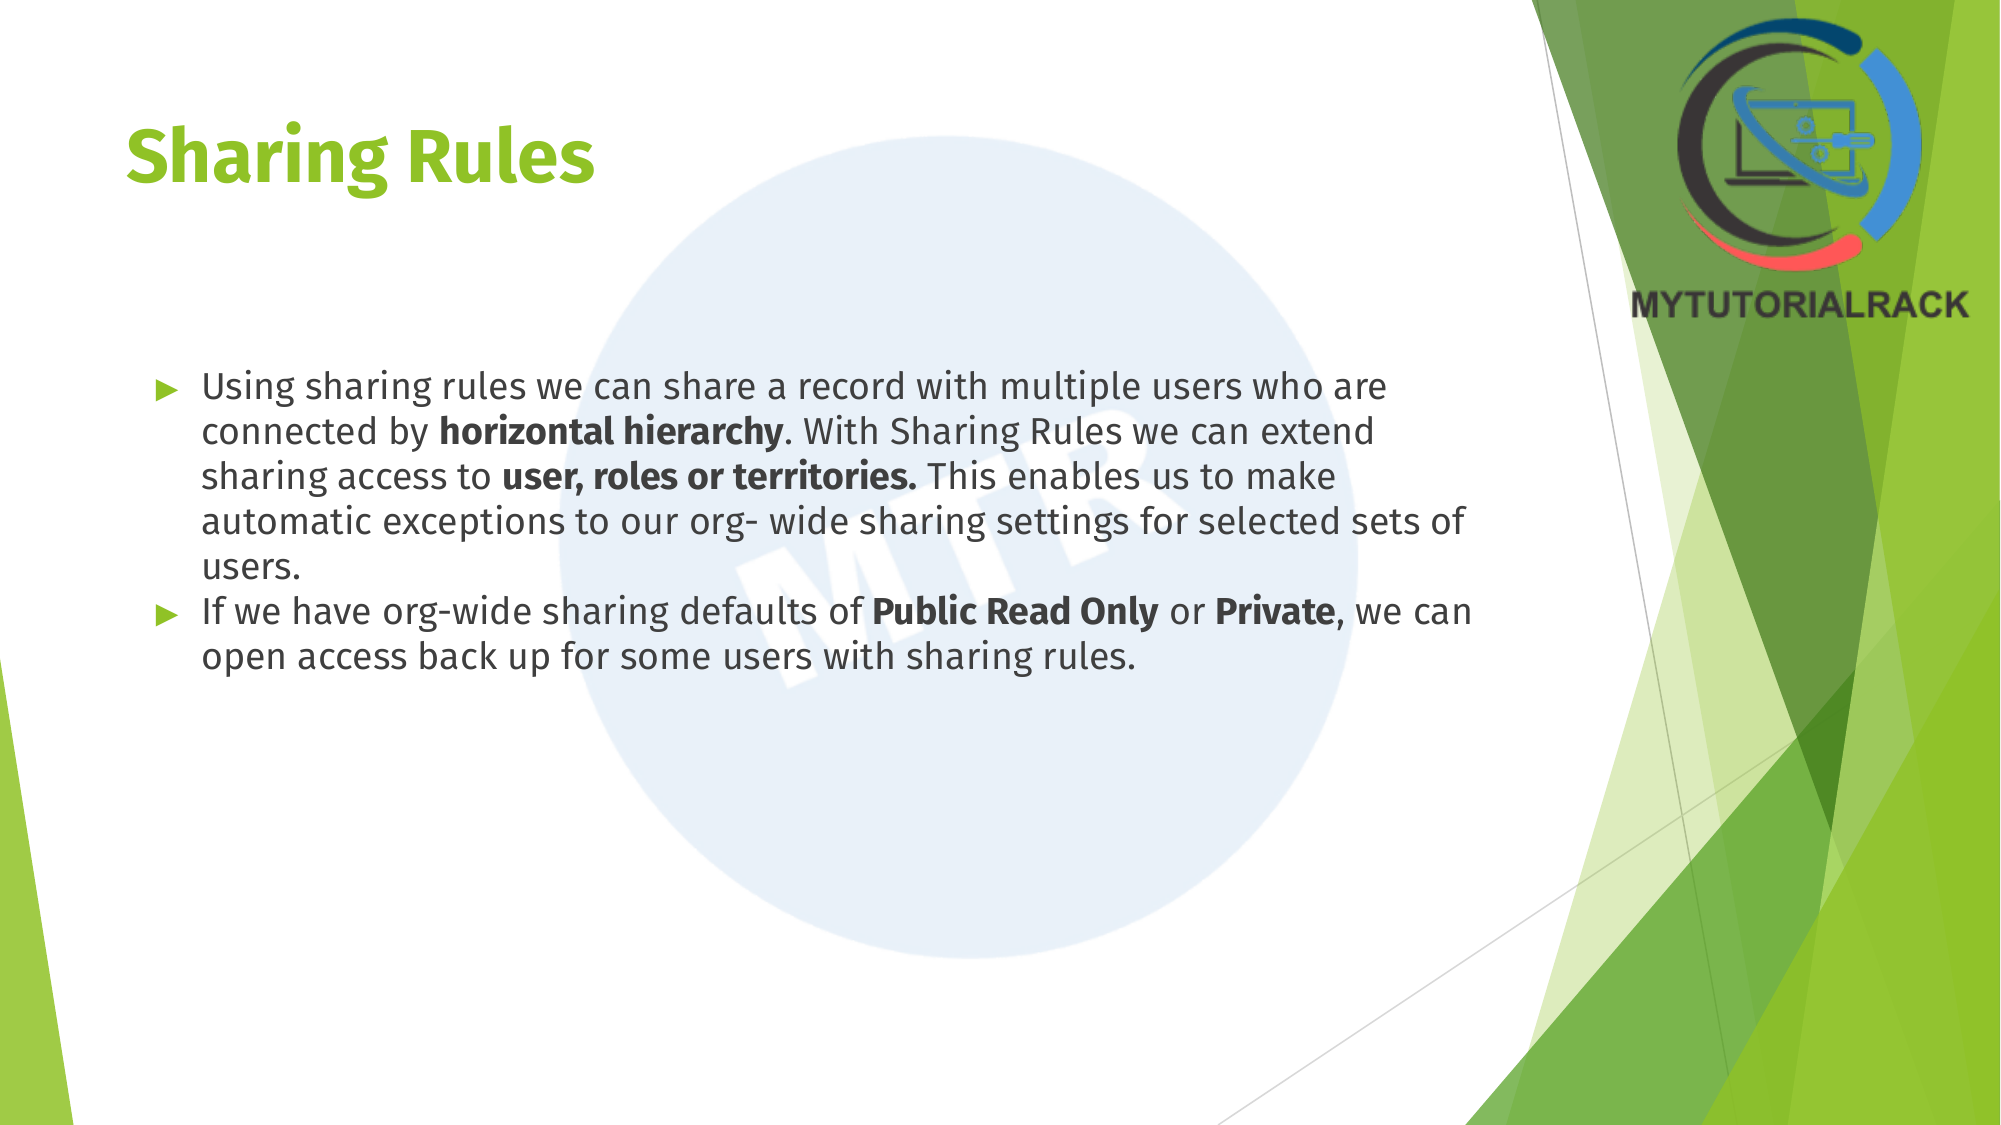

# Sharing Rules

Using sharing rules we can share a record with multiple users who are connected by horizontal hierarchy. With Sharing Rules we can extend sharing access to user, roles or territories. This enables us to make automatic exceptions to our org- wide sharing settings for selected sets of users.
If we have org-wide sharing defaults of Public Read Only or Private, we can open access back up for some users with sharing rules.